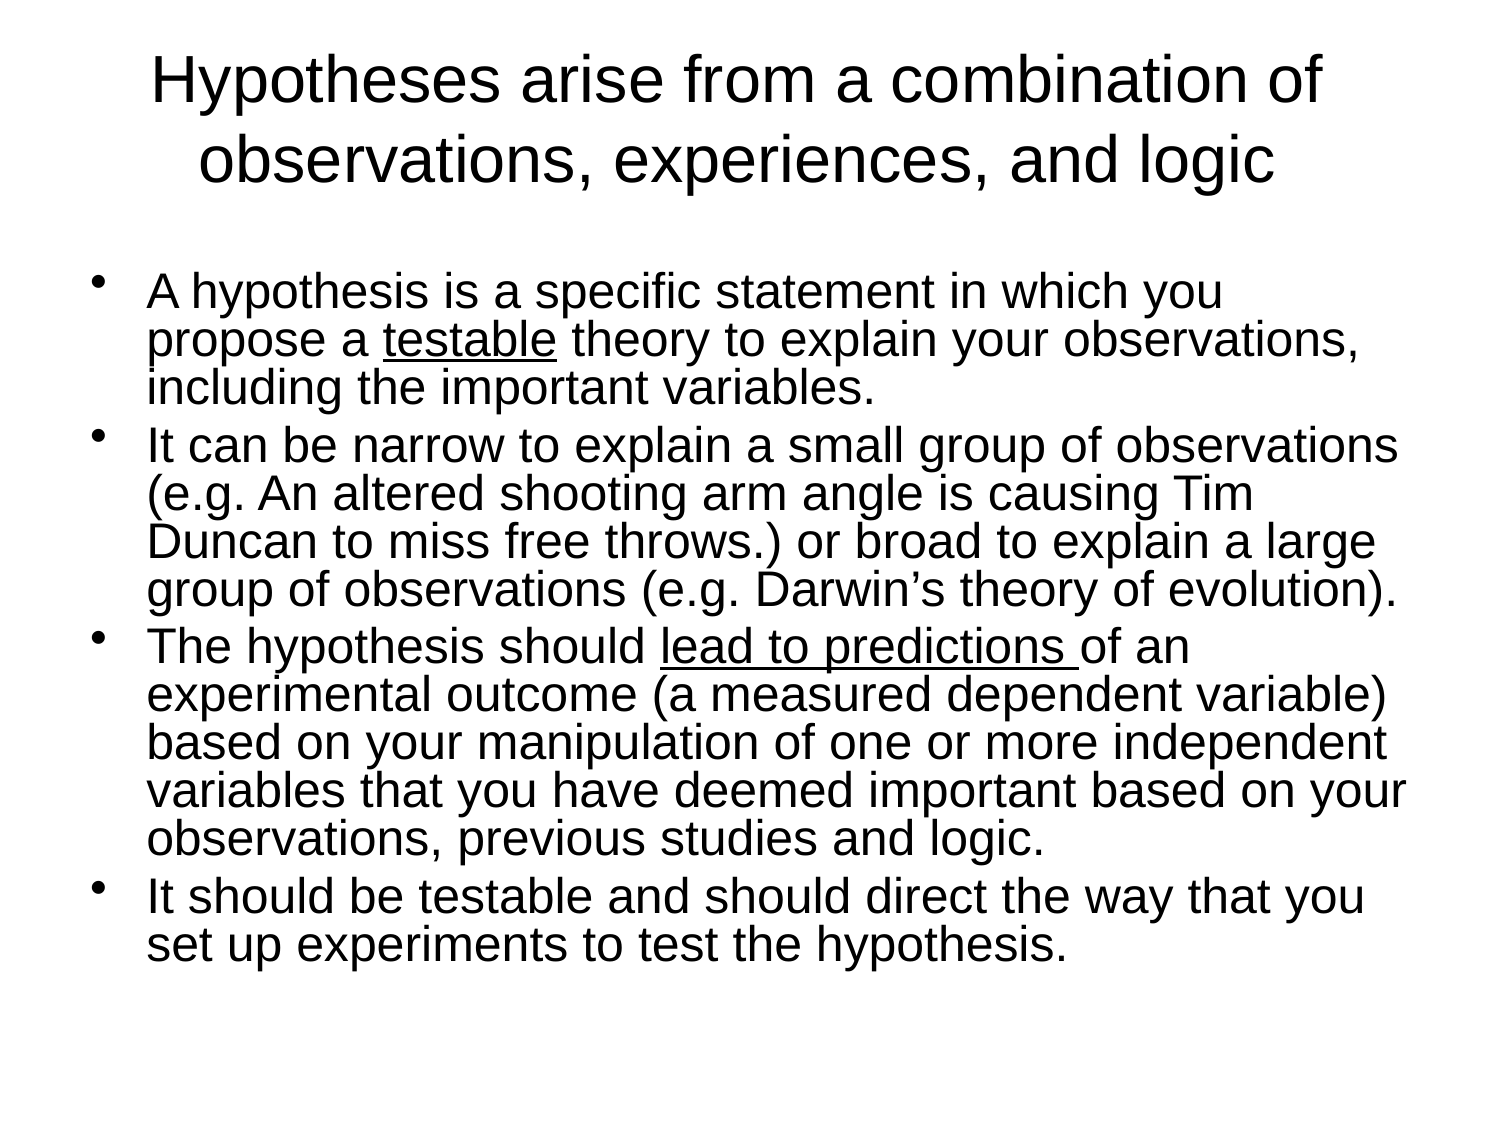

# Hypotheses arise from a combination of observations, experiences, and logic
A hypothesis is a specific statement in which you propose a testable theory to explain your observations, including the important variables.
It can be narrow to explain a small group of observations (e.g. An altered shooting arm angle is causing Tim Duncan to miss free throws.) or broad to explain a large group of observations (e.g. Darwin’s theory of evolution).
The hypothesis should lead to predictions of an experimental outcome (a measured dependent variable) based on your manipulation of one or more independent variables that you have deemed important based on your observations, previous studies and logic.
It should be testable and should direct the way that you set up experiments to test the hypothesis.